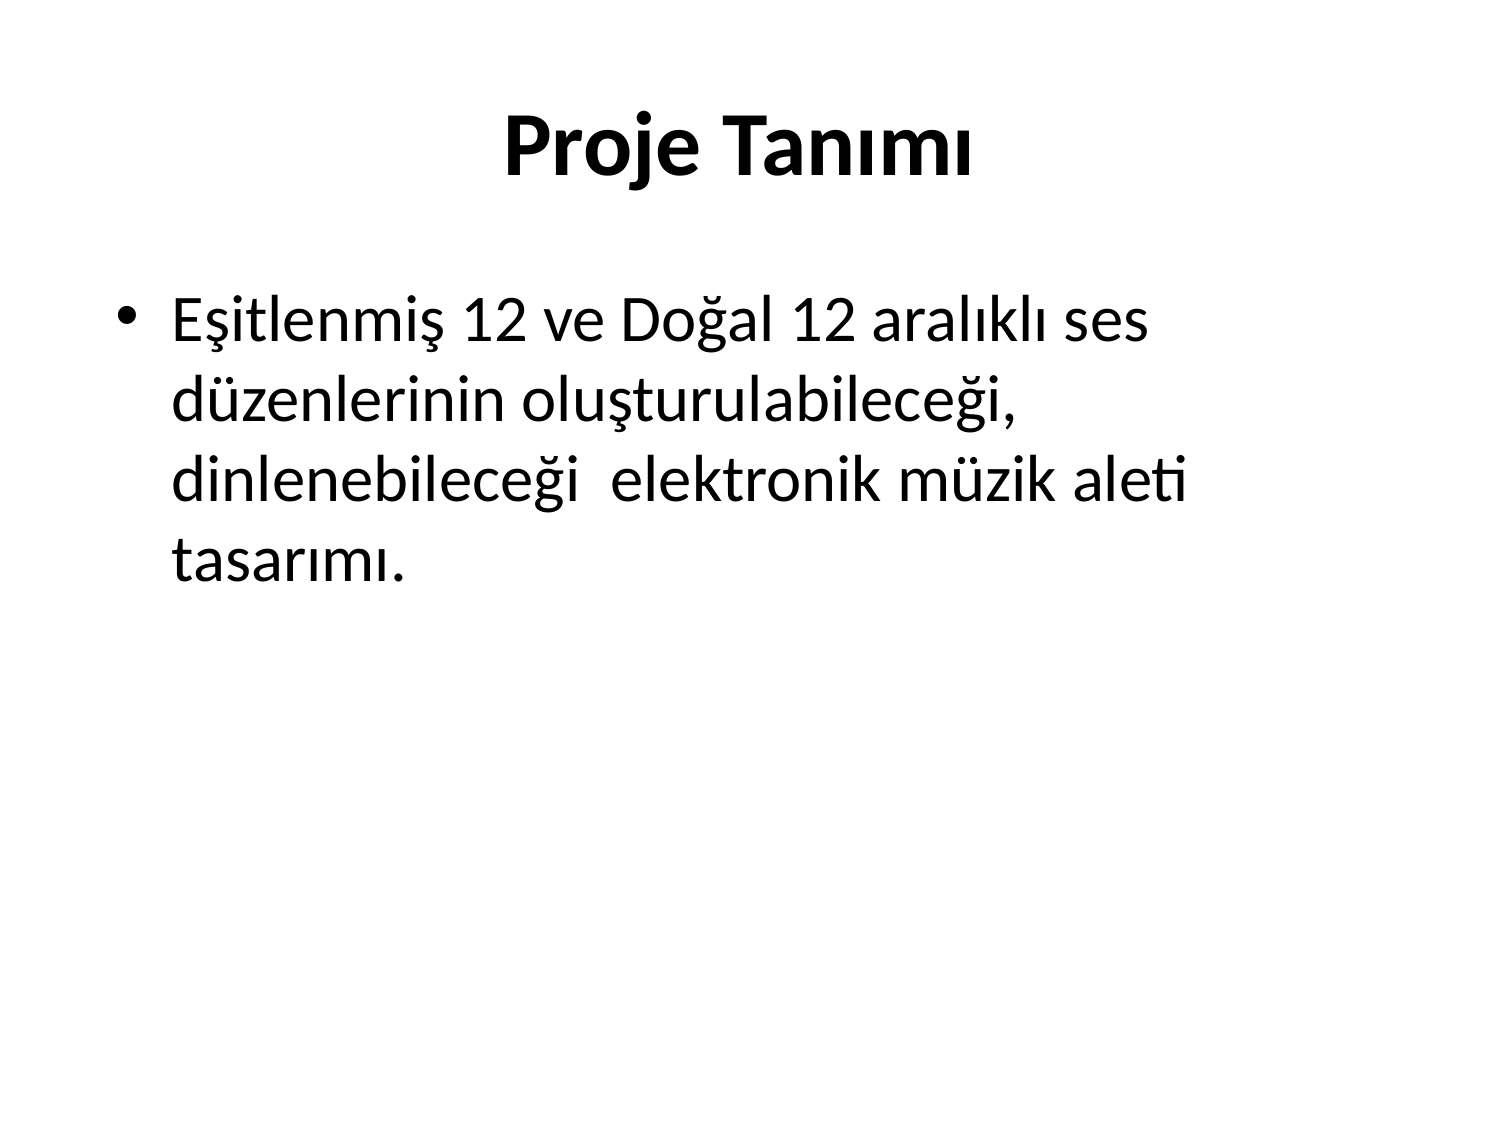

# Proje Tanımı
Eşitlenmiş 12 ve Doğal 12 aralıklı ses düzenlerinin oluşturulabileceği, dinlenebileceği  elektronik müzik aleti tasarımı.